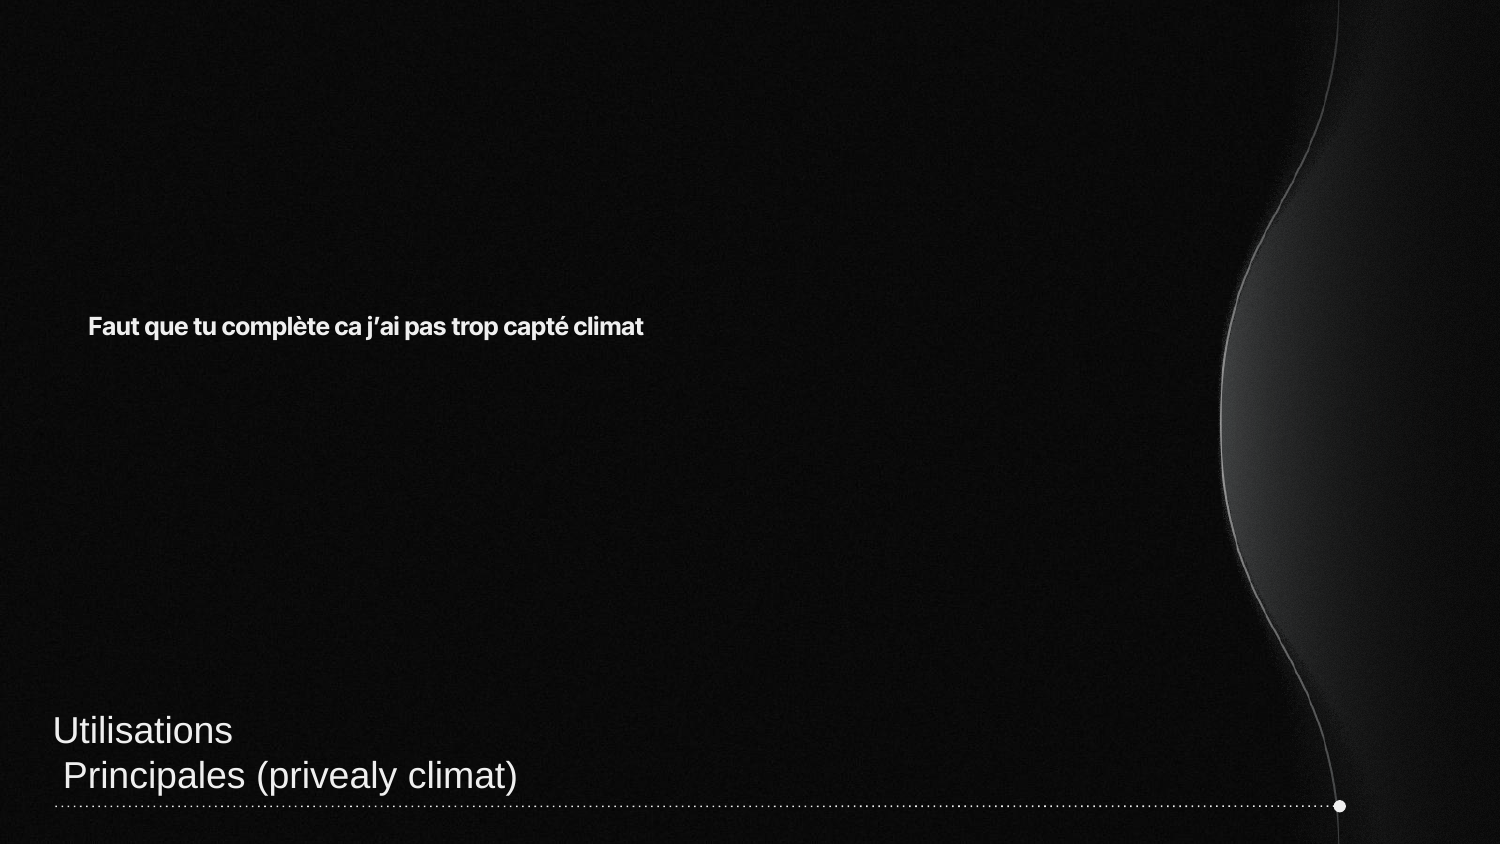

Faut que tu complète ca j’ai pas trop capté climat
# Utilisations
 Principales (privealy climat)